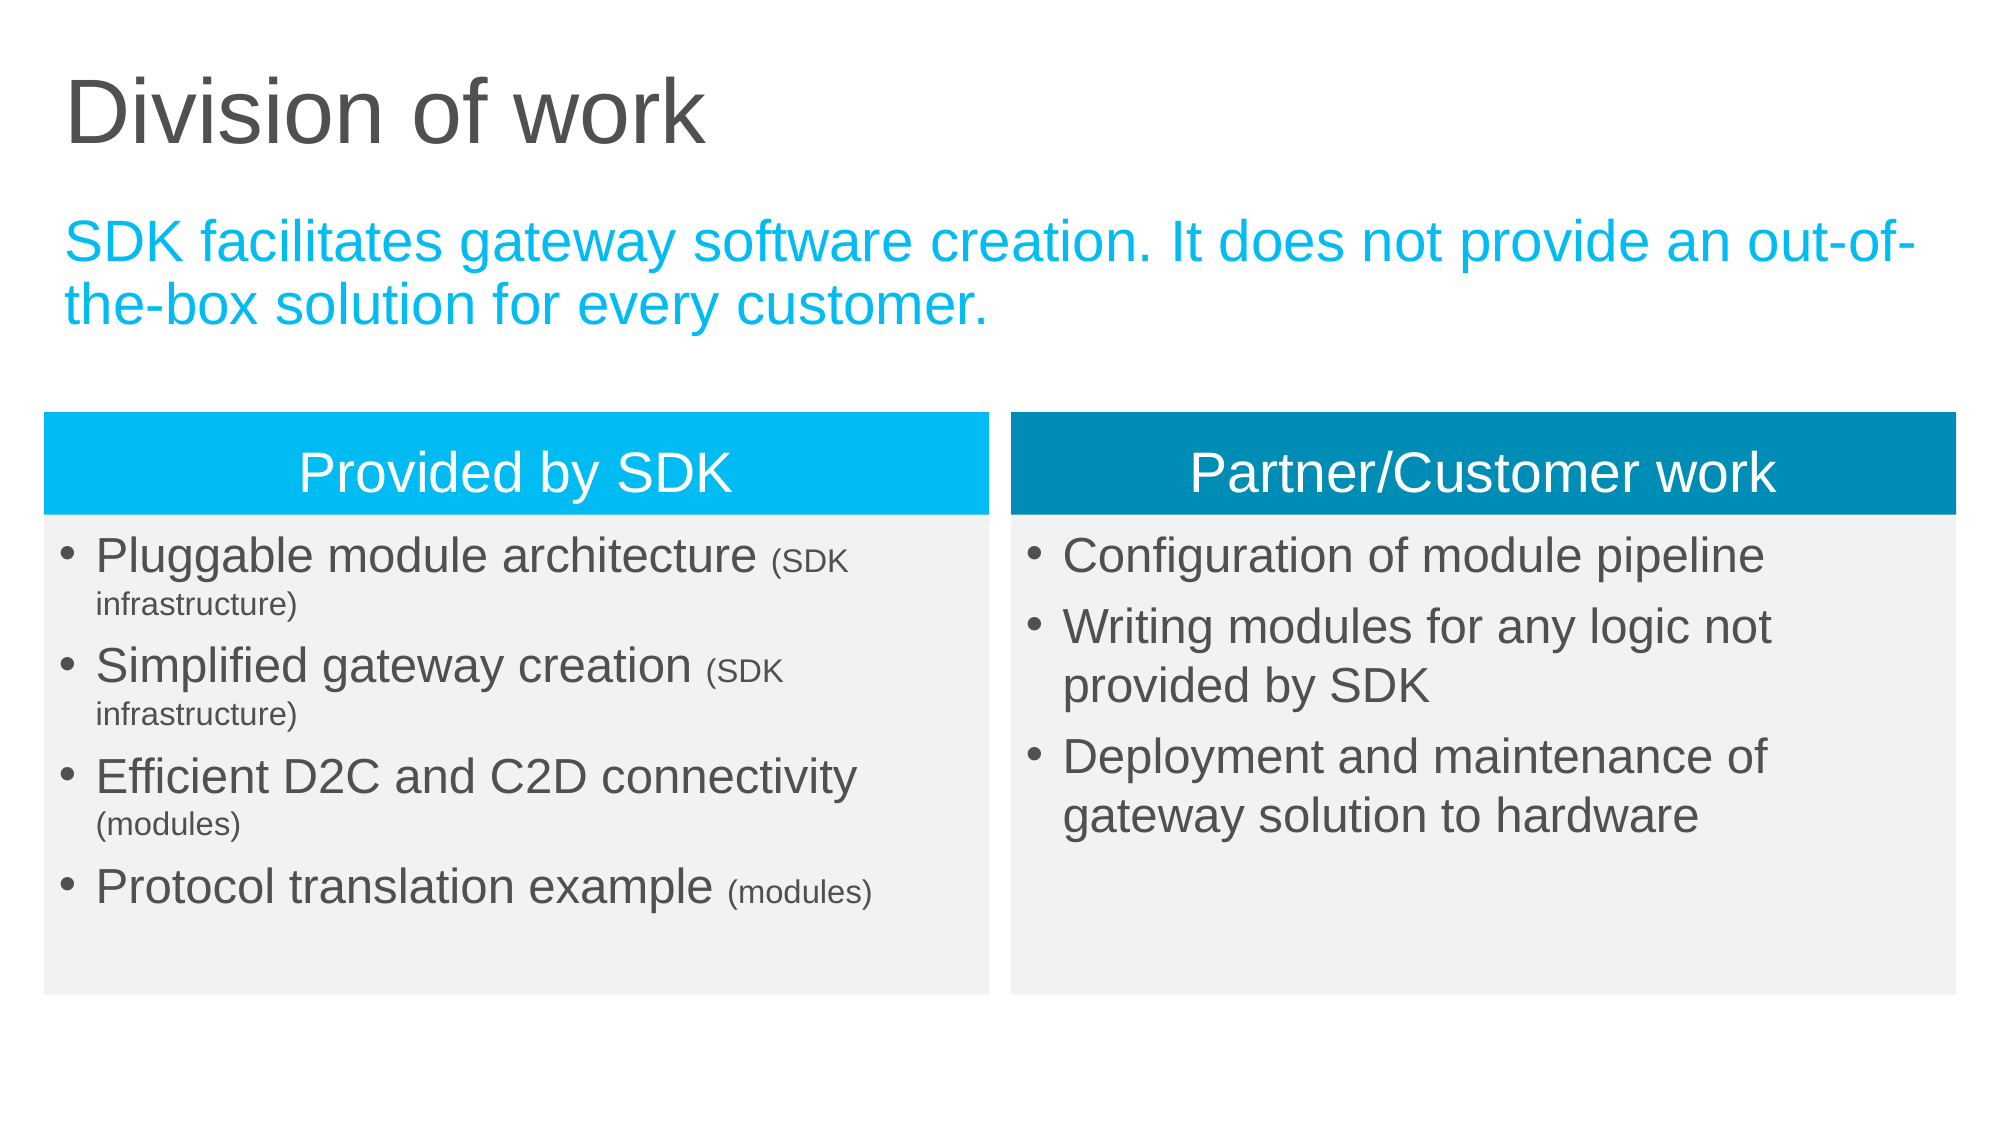

Division of work
SDK facilitates gateway software creation. It does not provide an out-of-the-box solution for every customer.
Provided by SDK
Partner/Customer work
Pluggable module architecture (SDK infrastructure)
Simplified gateway creation (SDK infrastructure)
Efficient D2C and C2D connectivity (modules)
Protocol translation example (modules)
Configuration of module pipeline
Writing modules for any logic not provided by SDK
Deployment and maintenance of gateway solution to hardware